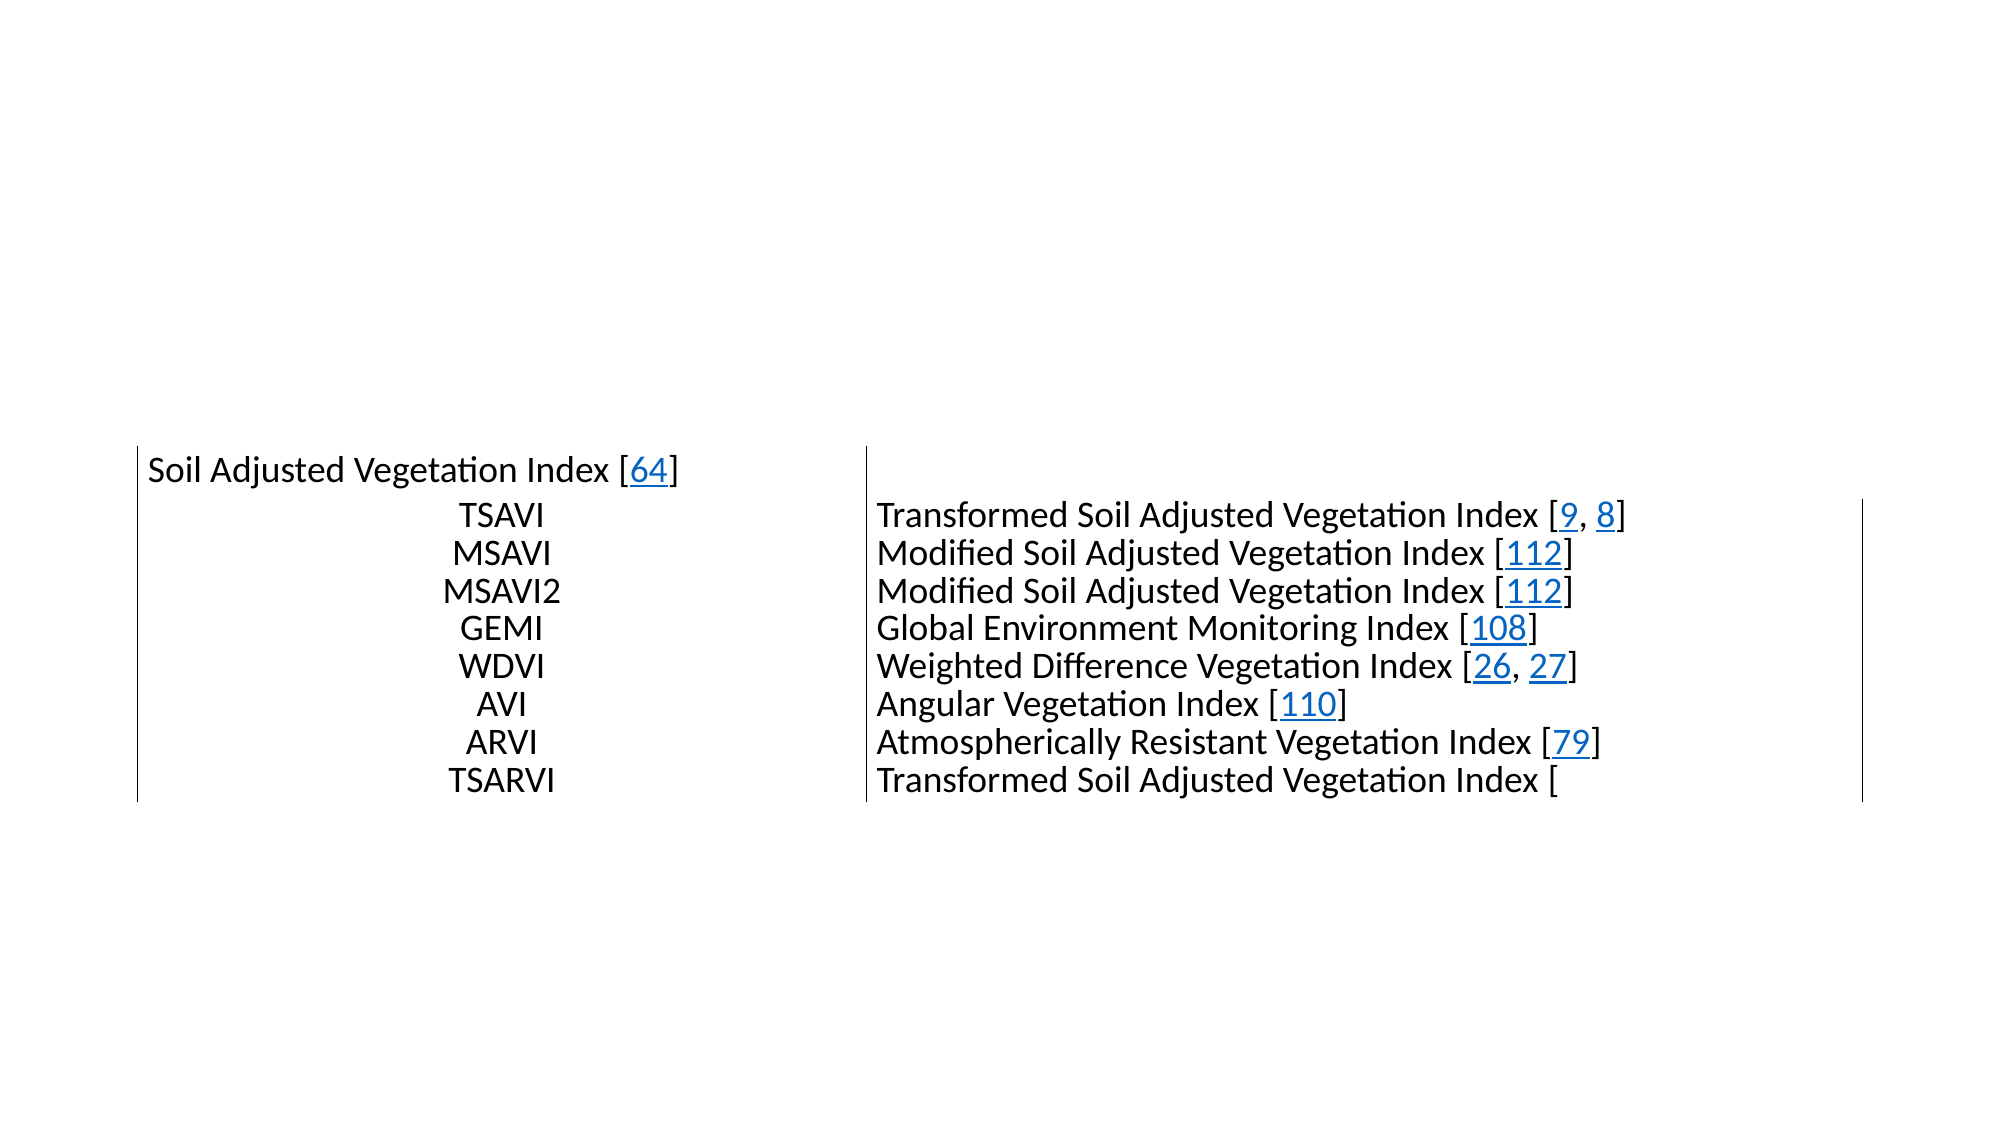

#
| Soil Adjusted Vegetation Index [64] |  |
| --- | --- |
| TSAVI | Transformed Soil Adjusted Vegetation Index [9, 8] |
| MSAVI | Modified Soil Adjusted Vegetation Index [112] |
| MSAVI2 | Modified Soil Adjusted Vegetation Index [112] |
| GEMI | Global Environment Monitoring Index [108] |
| WDVI | Weighted Difference Vegetation Index [26, 27] |
| AVI | Angular Vegetation Index [110] |
| ARVI | Atmospherically Resistant Vegetation Index [79] |
| TSARVI | Transformed Soil Adjusted Vegetation Index [ |